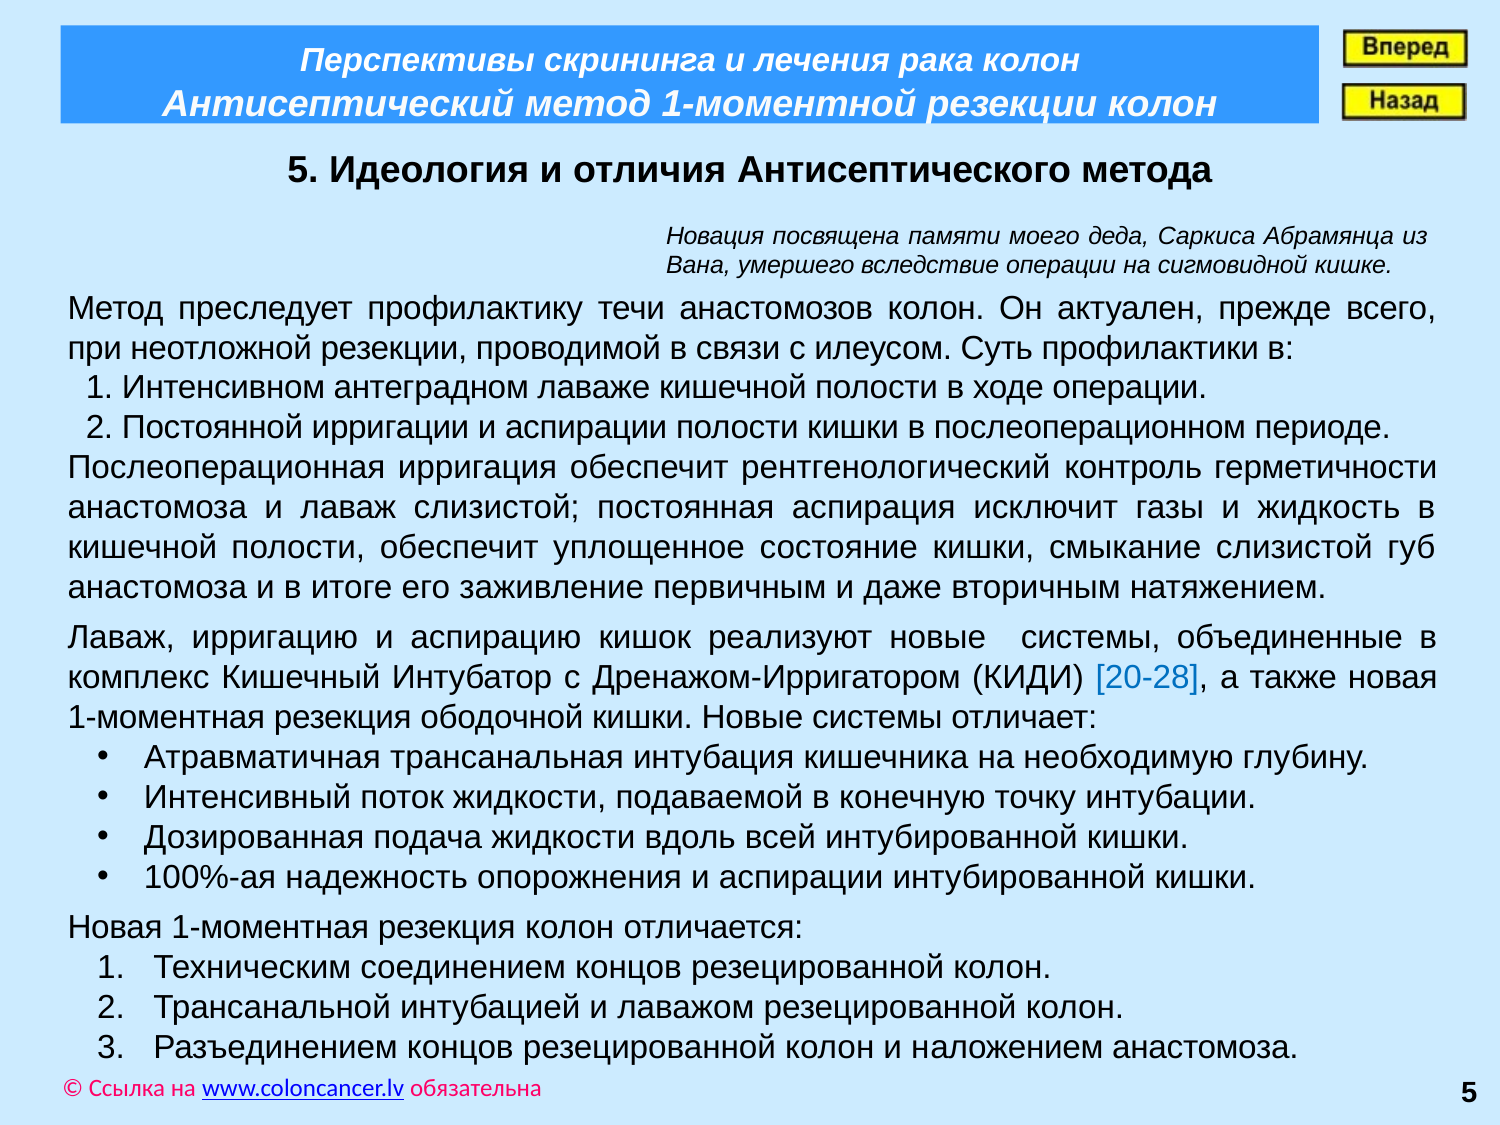

Перспективы скрининга и лечения рака колон
Антисептический метод 1-моментной резекции колон

5. Идеология и отличия Антисептического метода
Новация посвящена памяти моего деда, Саркиса Абрамянца из Вана, умершего вследствие операции на сигмовидной кишке.

Метод преследует профилактику течи анастомозов колон. Он актуален, прежде всего, при неотложной резекции, проводимой в связи с илеусом. Суть профилактики в:
  1. Интенсивном антеградном лаваже кишечной полости в ходе операции.
  2. Постоянной ирригации и аспирации полости кишки в послеоперационном периоде.
Послеоперационная ирригация обеспечит рентгенологический контроль герметичности анастомоза и лаваж слизистой; постоянная аспирация исключит газы и жидкость в кишечной полости, обеспечит уплощенное состояние кишки, смыкание слизистой губ анастомоза и в итоге его заживление первичным и даже вторичным натяжением.
Лаваж, ирригацию и аспирацию кишок реализуют новые  системы, объединенные в комплекс Кишечный Интубатор с Дренажом-Ирригатором (КИДИ) [20-28], а также новая 1-моментная резекция ободочной кишки. Новые системы отличает:
Атравматичная трансанальная интубация кишечника на необходимую глубину.
Интенсивный поток жидкости, подаваемой в конечную точку интубации.
Дозированная подача жидкости вдоль всей интубированной кишки.
100%-ая надежность опорожнения и аспирации интубированной кишки.
Новая 1-моментная резекция колон отличается:
Техническим соединением концов резецированной колон.
Трансанальной интубацией и лаважом резецированной колон.
Разъединением концов резецированной колон и наложением анастомоза.
© Ссылка на www.coloncancer.lv обязательна
5